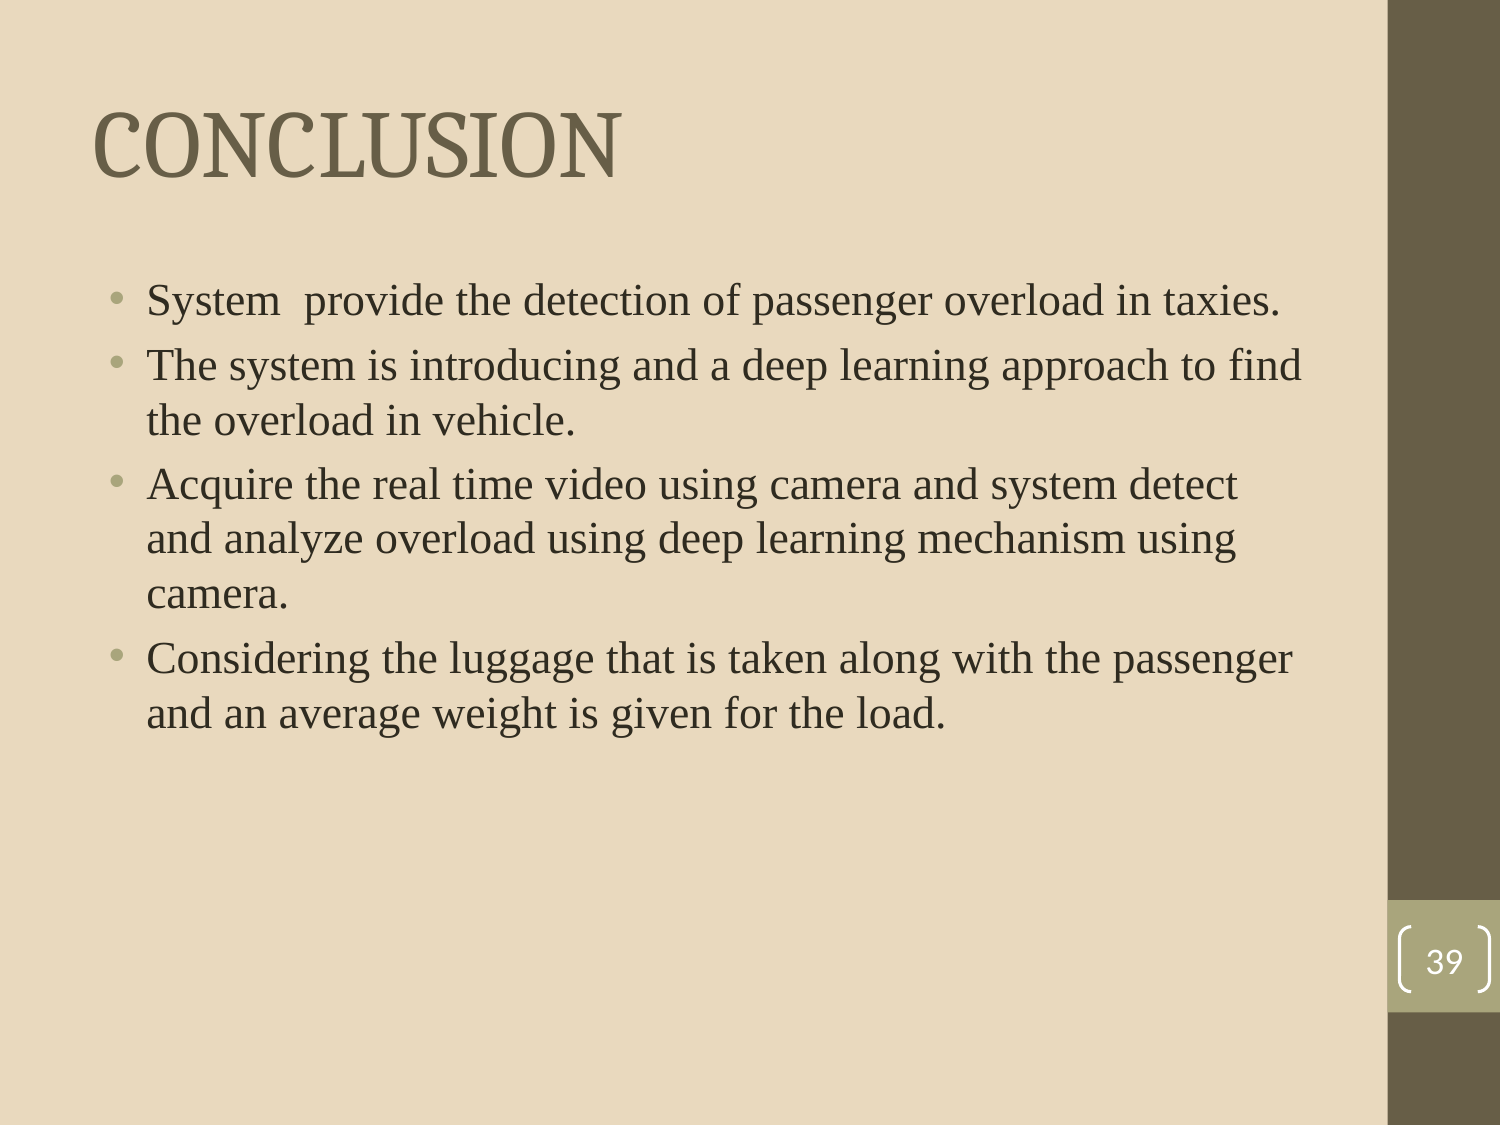

# CONCLUSION
System  provide the detection of passenger overload in taxies.
The system is introducing and a deep learning approach to find the overload in vehicle.
Acquire the real time video using camera and system detect and analyze overload using deep learning mechanism using camera.
Considering the luggage that is taken along with the passenger and an average weight is given for the load.

39